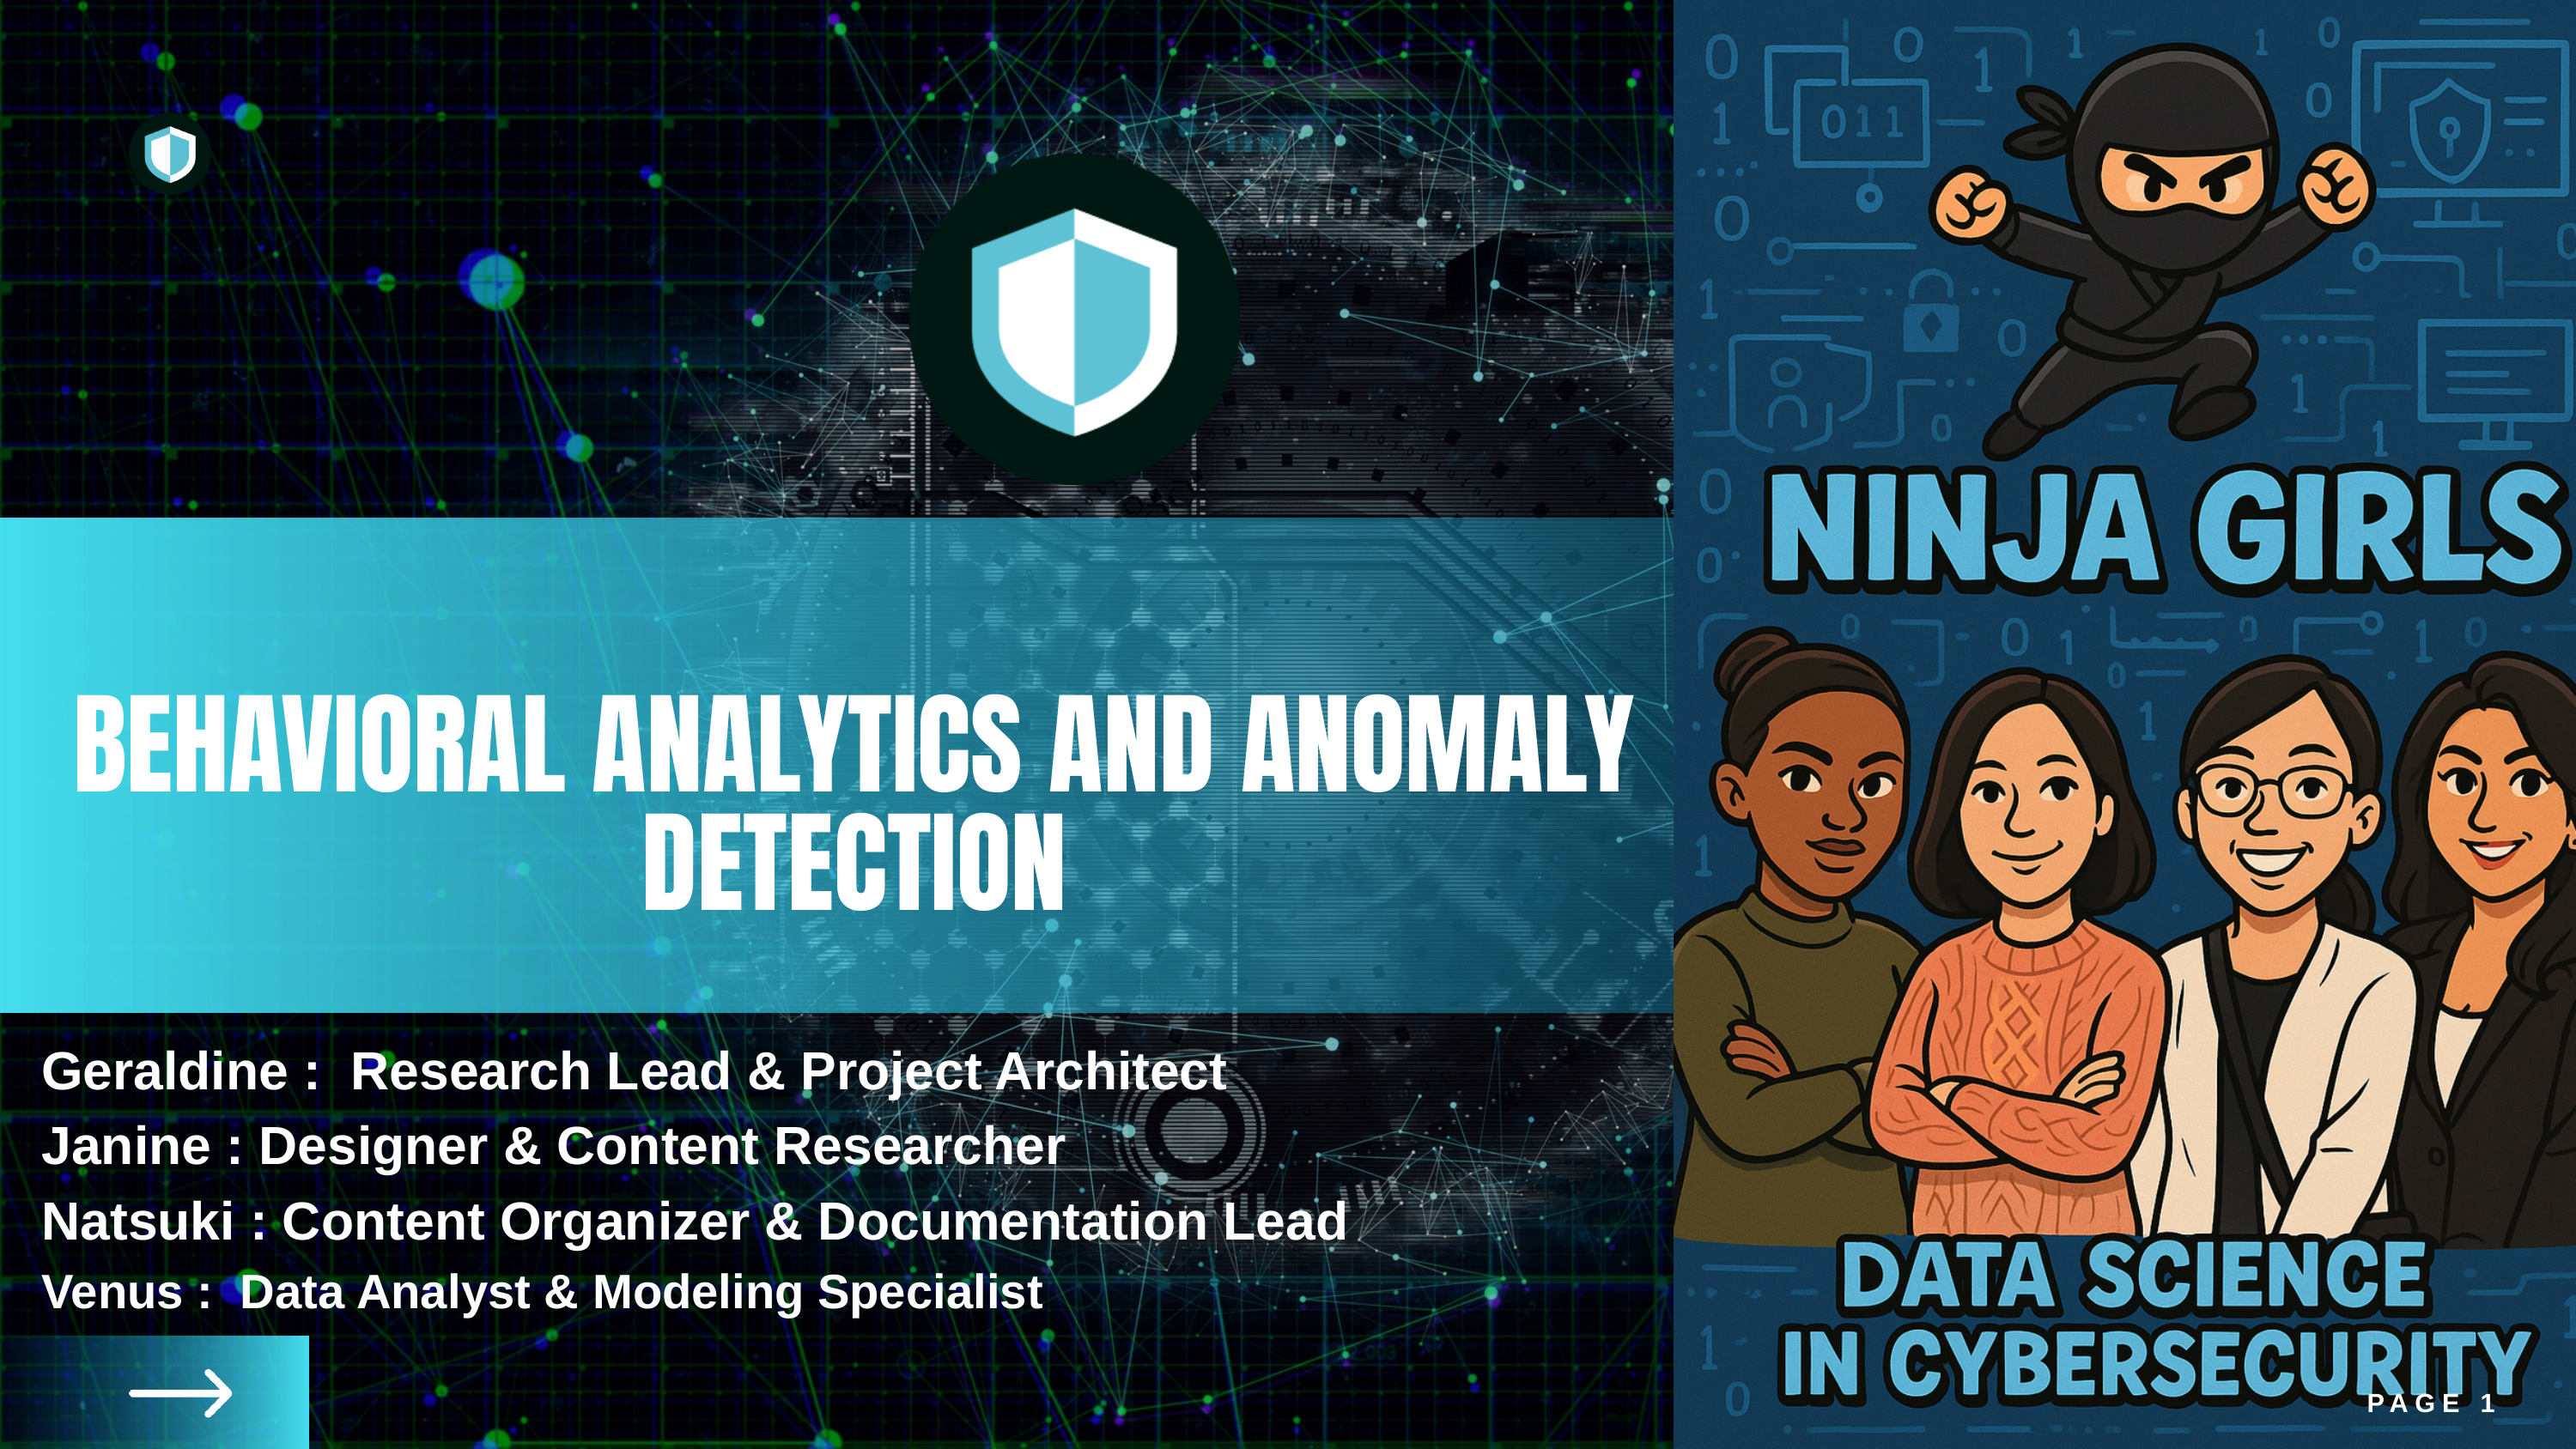

BEHAVIORAL ANALYTICS AND ANOMALY DETECTION

Geraldine :  Research Lead & Project Architect
Janine : Designer & Content Researcher
Natsuki : Content Organizer & Documentation Lead
Venus :  Data Analyst & Modeling Specialist

PAGE 1